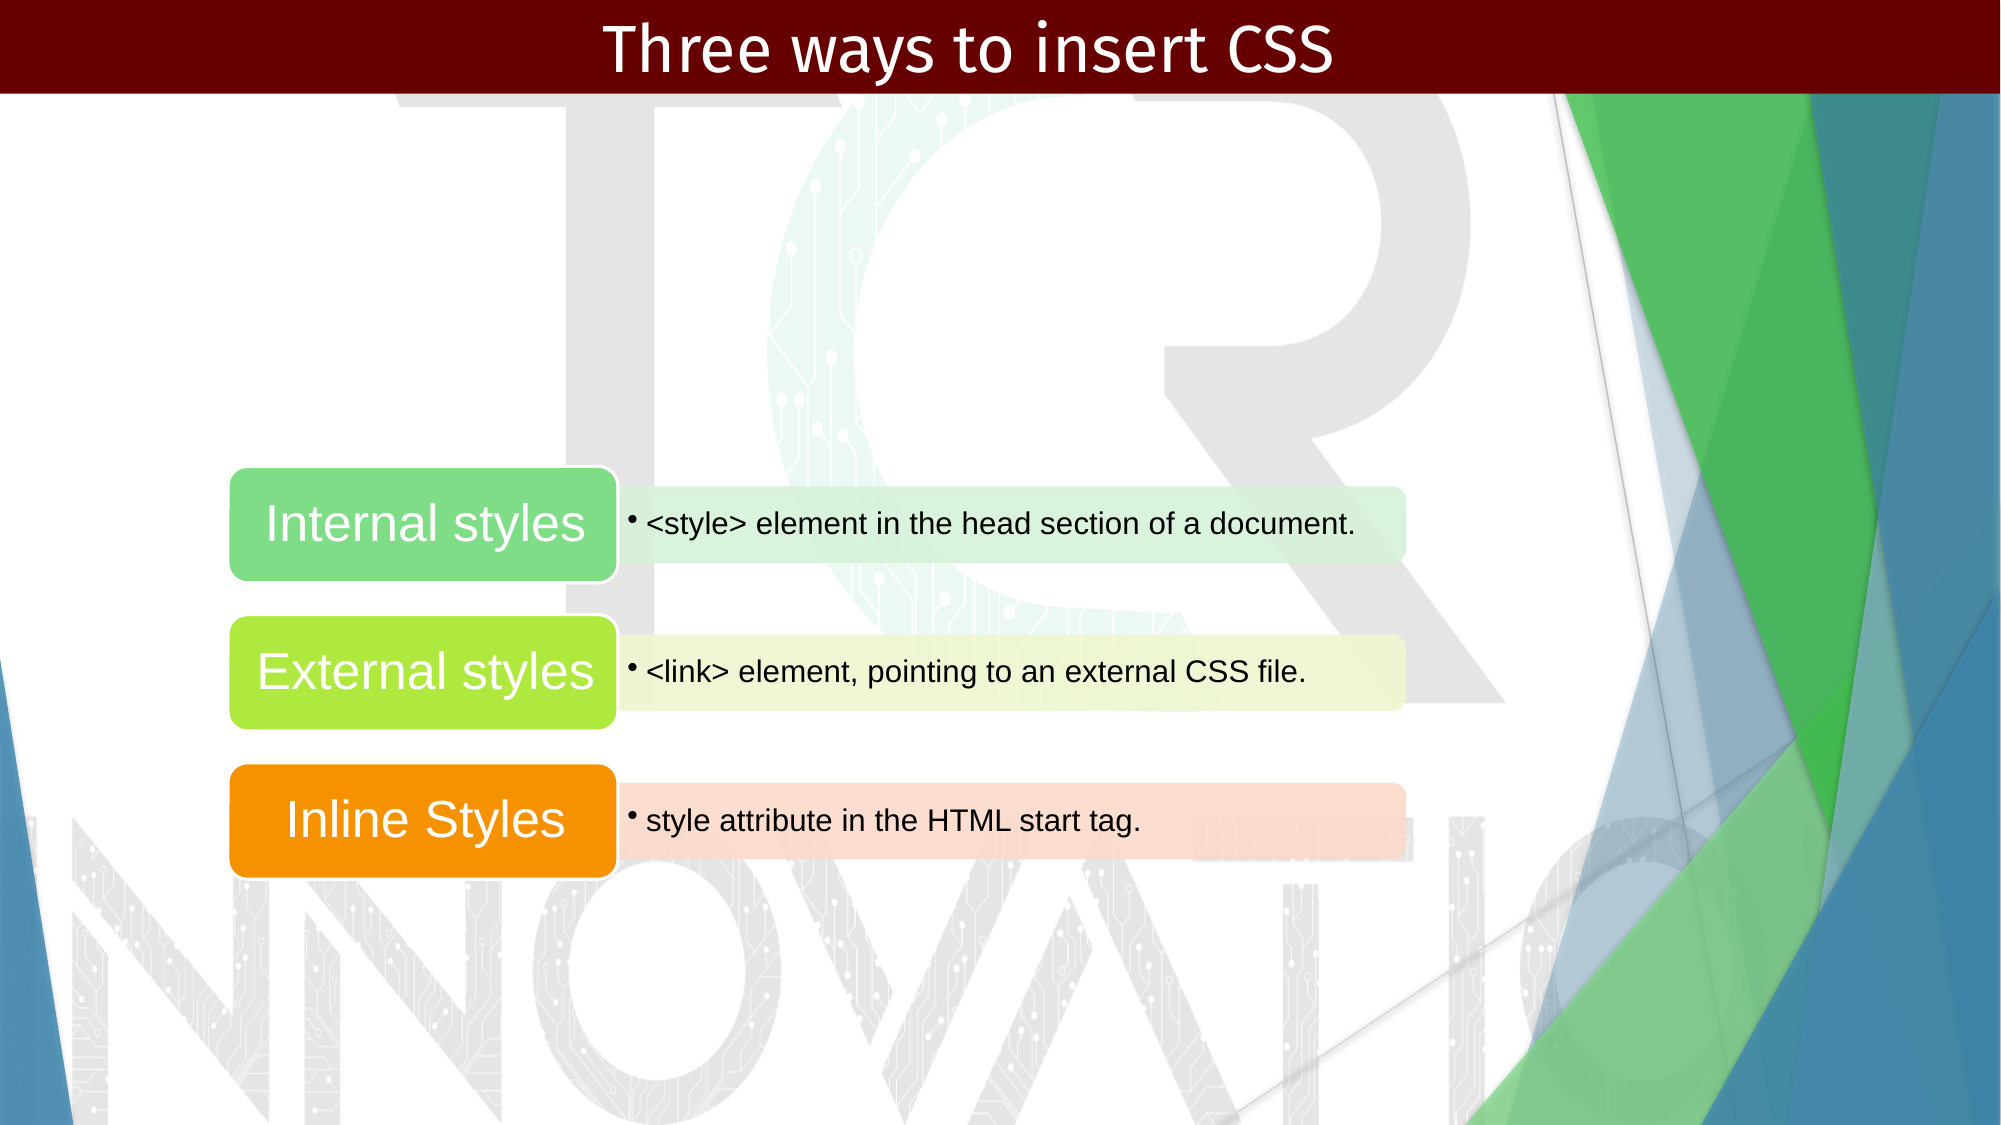

Three ways to insert CSS
#
<style> element in the head section of a document.
Internal styles
<link> element, pointing to an external CSS file.
External styles
style attribute in the HTML start tag.
Inline Styles